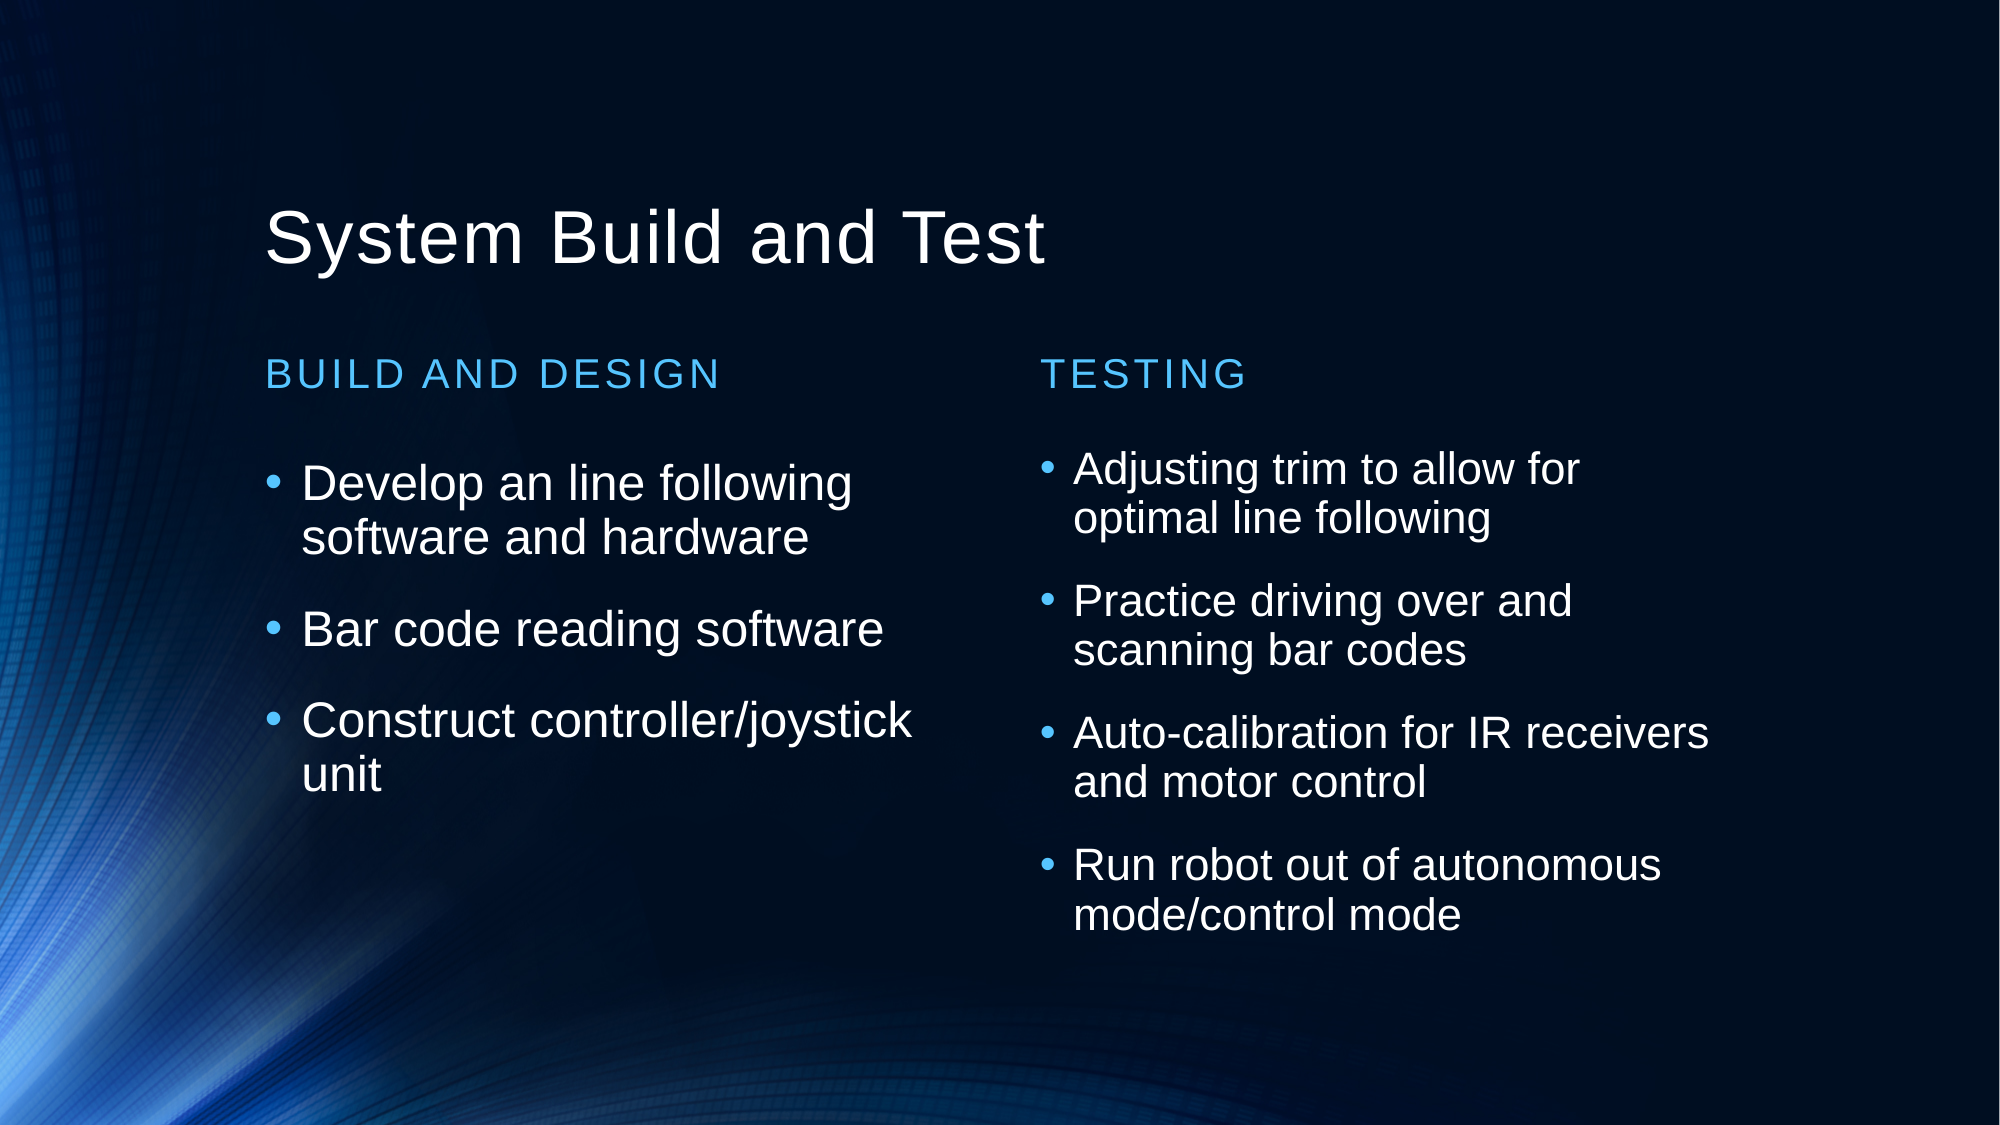

# System Build and Test
Build and Design
Testing
Adjusting trim to allow for optimal line following
Practice driving over and scanning bar codes
Auto-calibration for IR receivers and motor control
Run robot out of autonomous mode/control mode
Develop an line following software and hardware
Bar code reading software
Construct controller/joystick unit